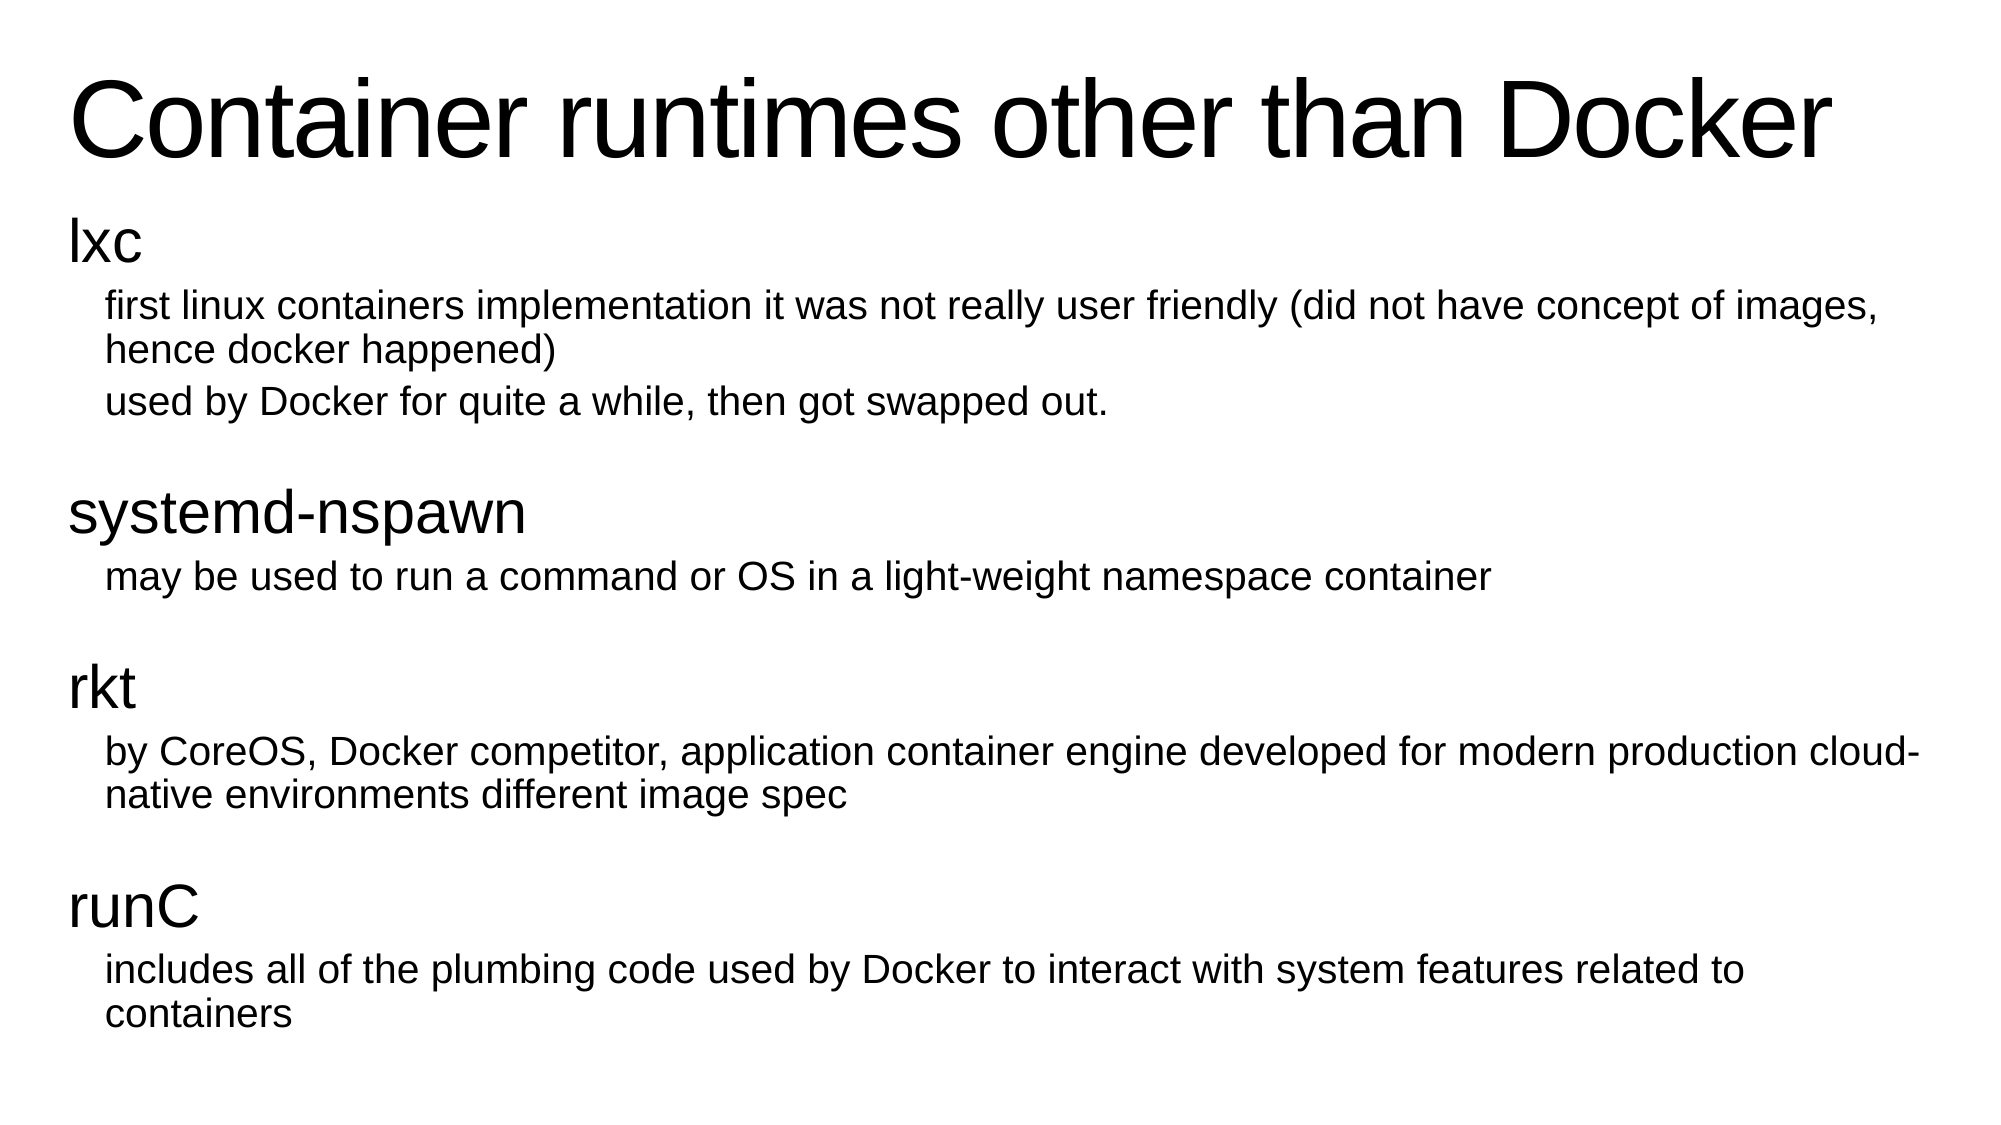

# Container runtimes other than Docker
lxc
first linux containers implementation it was not really user friendly (did not have concept of images, hence docker happened)
used by Docker for quite a while, then got swapped out.
systemd-nspawn
may be used to run a command or OS in a light-weight namespace container
rkt
by CoreOS, Docker competitor, application container engine developed for modern production cloud-native environments different image spec
runC
includes all of the plumbing code used by Docker to interact with system features related to containers